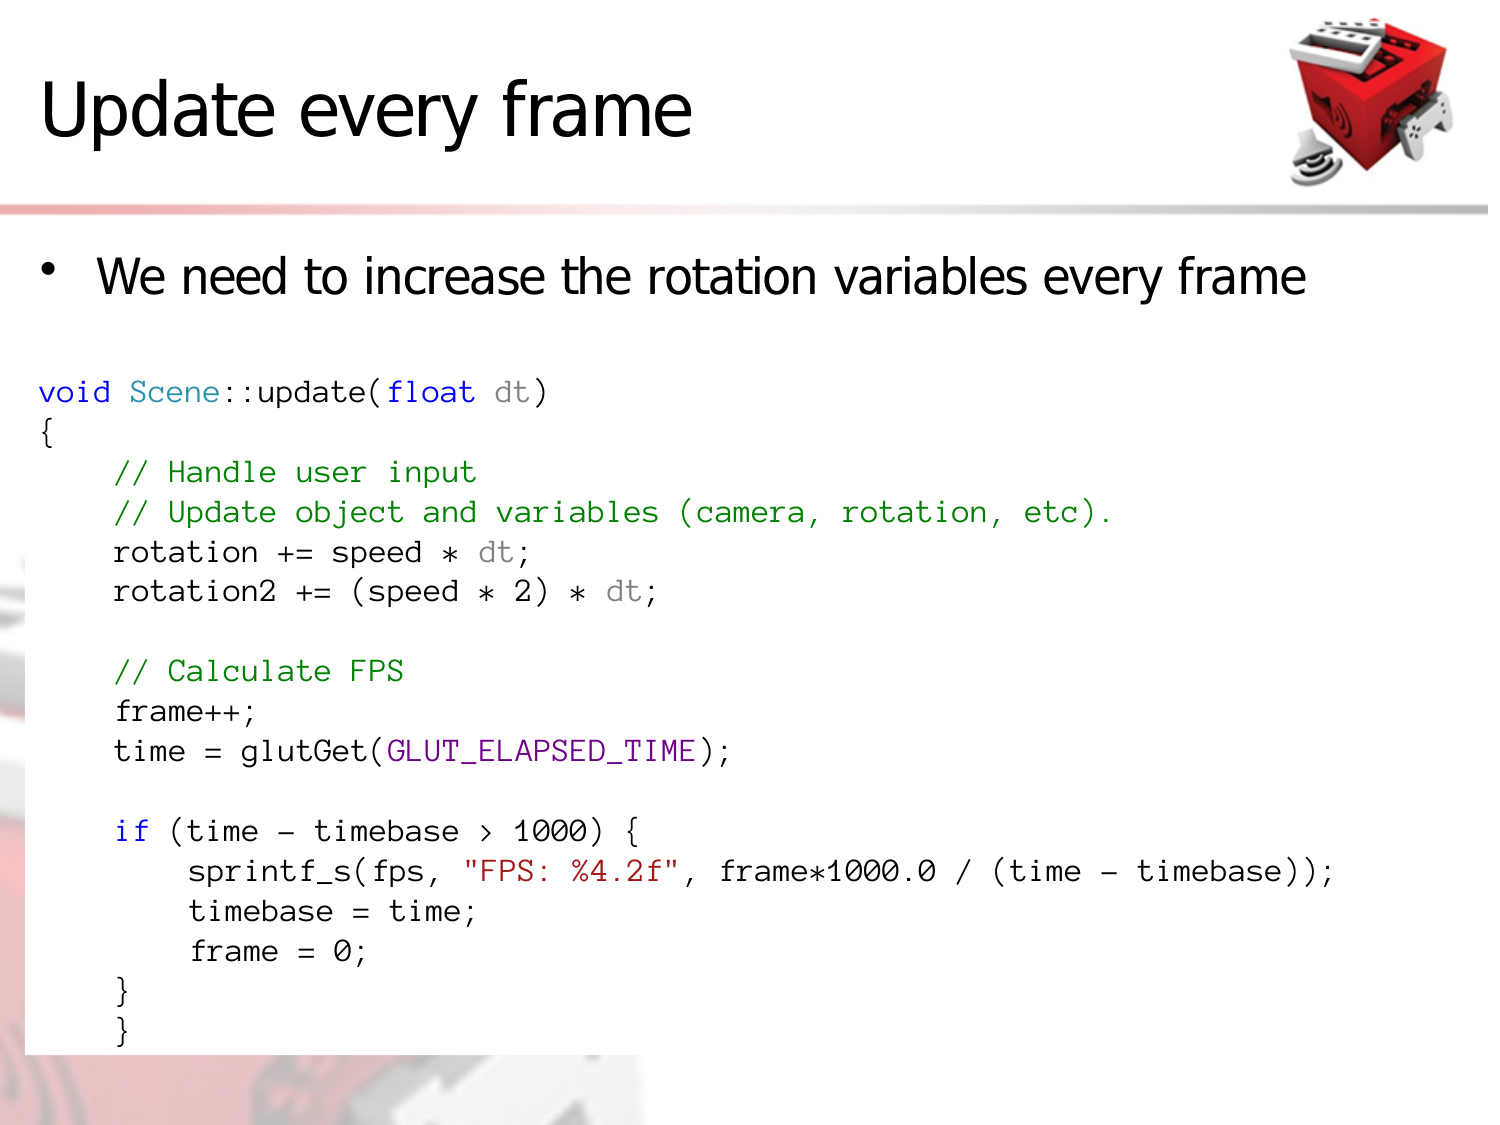

# Update every frame
We need to increase the rotation variables every frame

void Scene::update(float dt)
{
// Handle user input
// Update object and variables (camera, rotation, etc).
rotation += speed * dt;
rotation2 += (speed * 2) * dt;

// Calculate FPS
frame++;
time = glutGet(GLUT_ELAPSED_TIME);

if (time - timebase > 1000) {
sprintf_s(fps, "FPS: %4.2f", frame*1000.0 / (time - timebase));
timebase = time;
frame = 0;
}
}